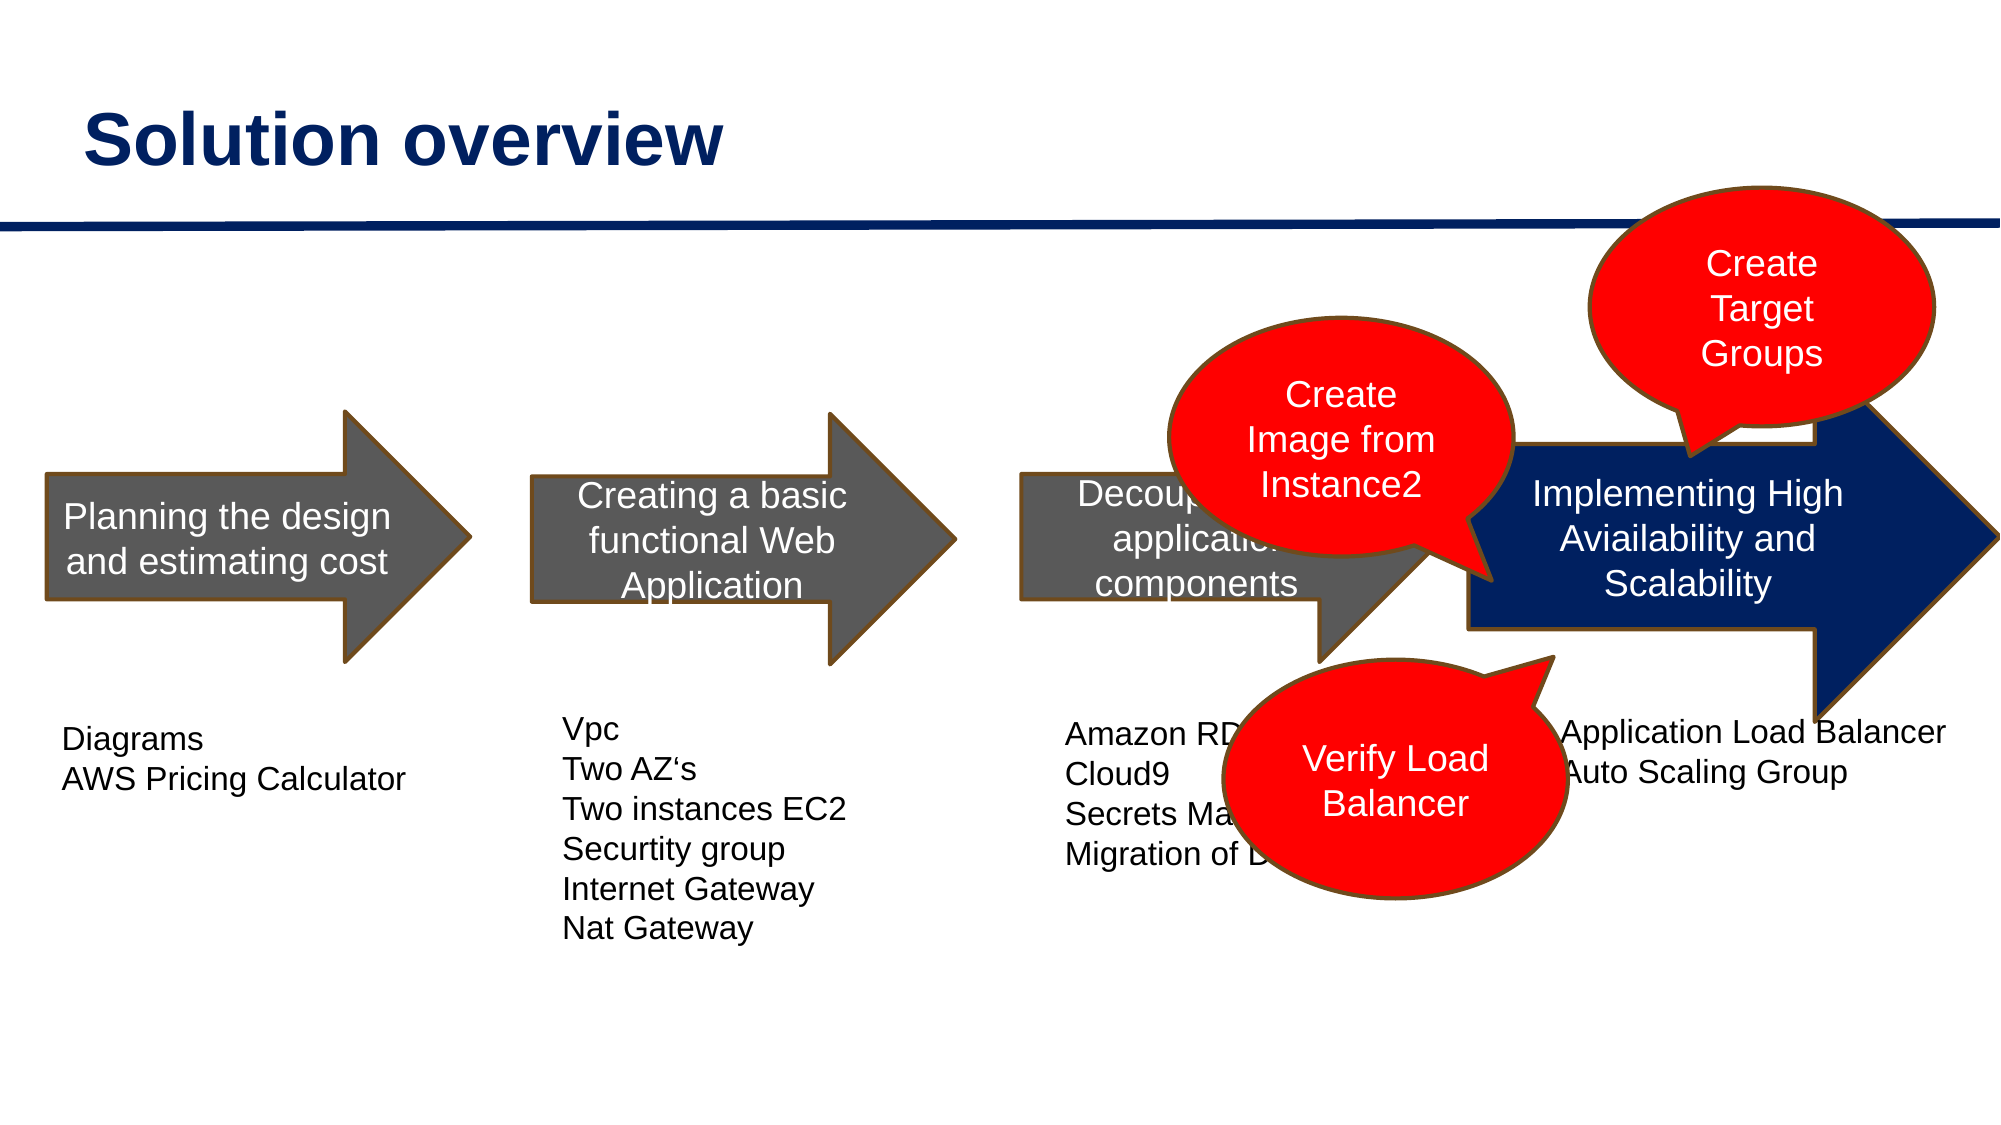

# Solution overview

Create Target Groups
Create Image from Instance2
Implementing High Aviailability and Scalability
Planning the design and estimating cost
Decoupling the application components
Creating a basic functional Web Application

Verify Load Balancer
Vpc
Two AZ‘s
Two instances EC2 Securtity group
Internet Gateway
Nat Gateway
Application Load Balancer
Auto Scaling Group
Amazon RDS
Cloud9
Secrets Manager
Migration of Database
Diagrams
AWS Pricing Calculator